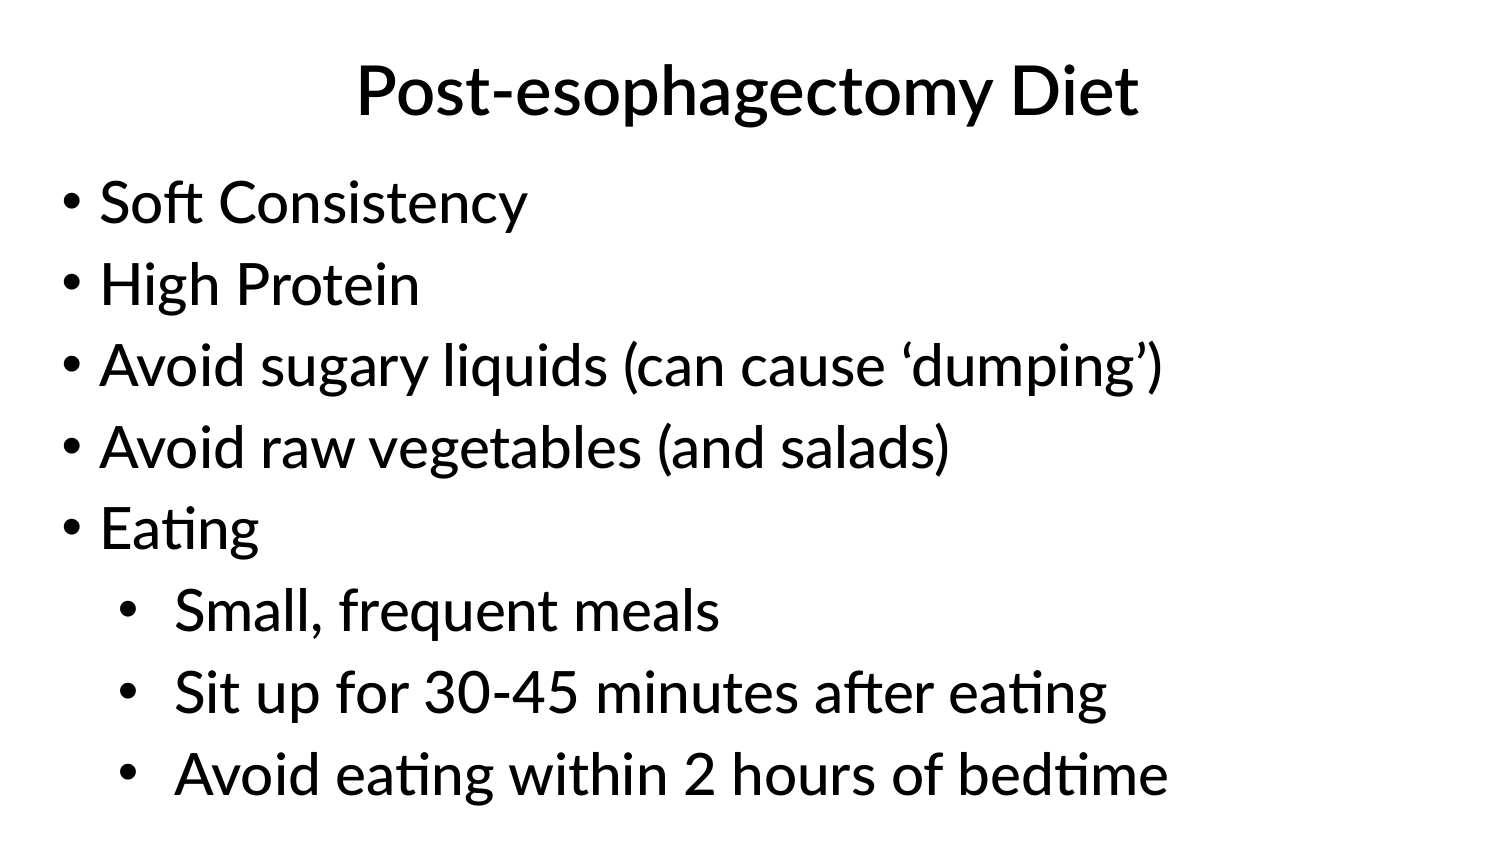

# Post-esophagectomy Diet
Soft Consistency
High Protein
Avoid sugary liquids (can cause ‘dumping’)
Avoid raw vegetables (and salads)
Eating
Small, frequent meals
Sit up for 30-45 minutes after eating
Avoid eating within 2 hours of bedtime